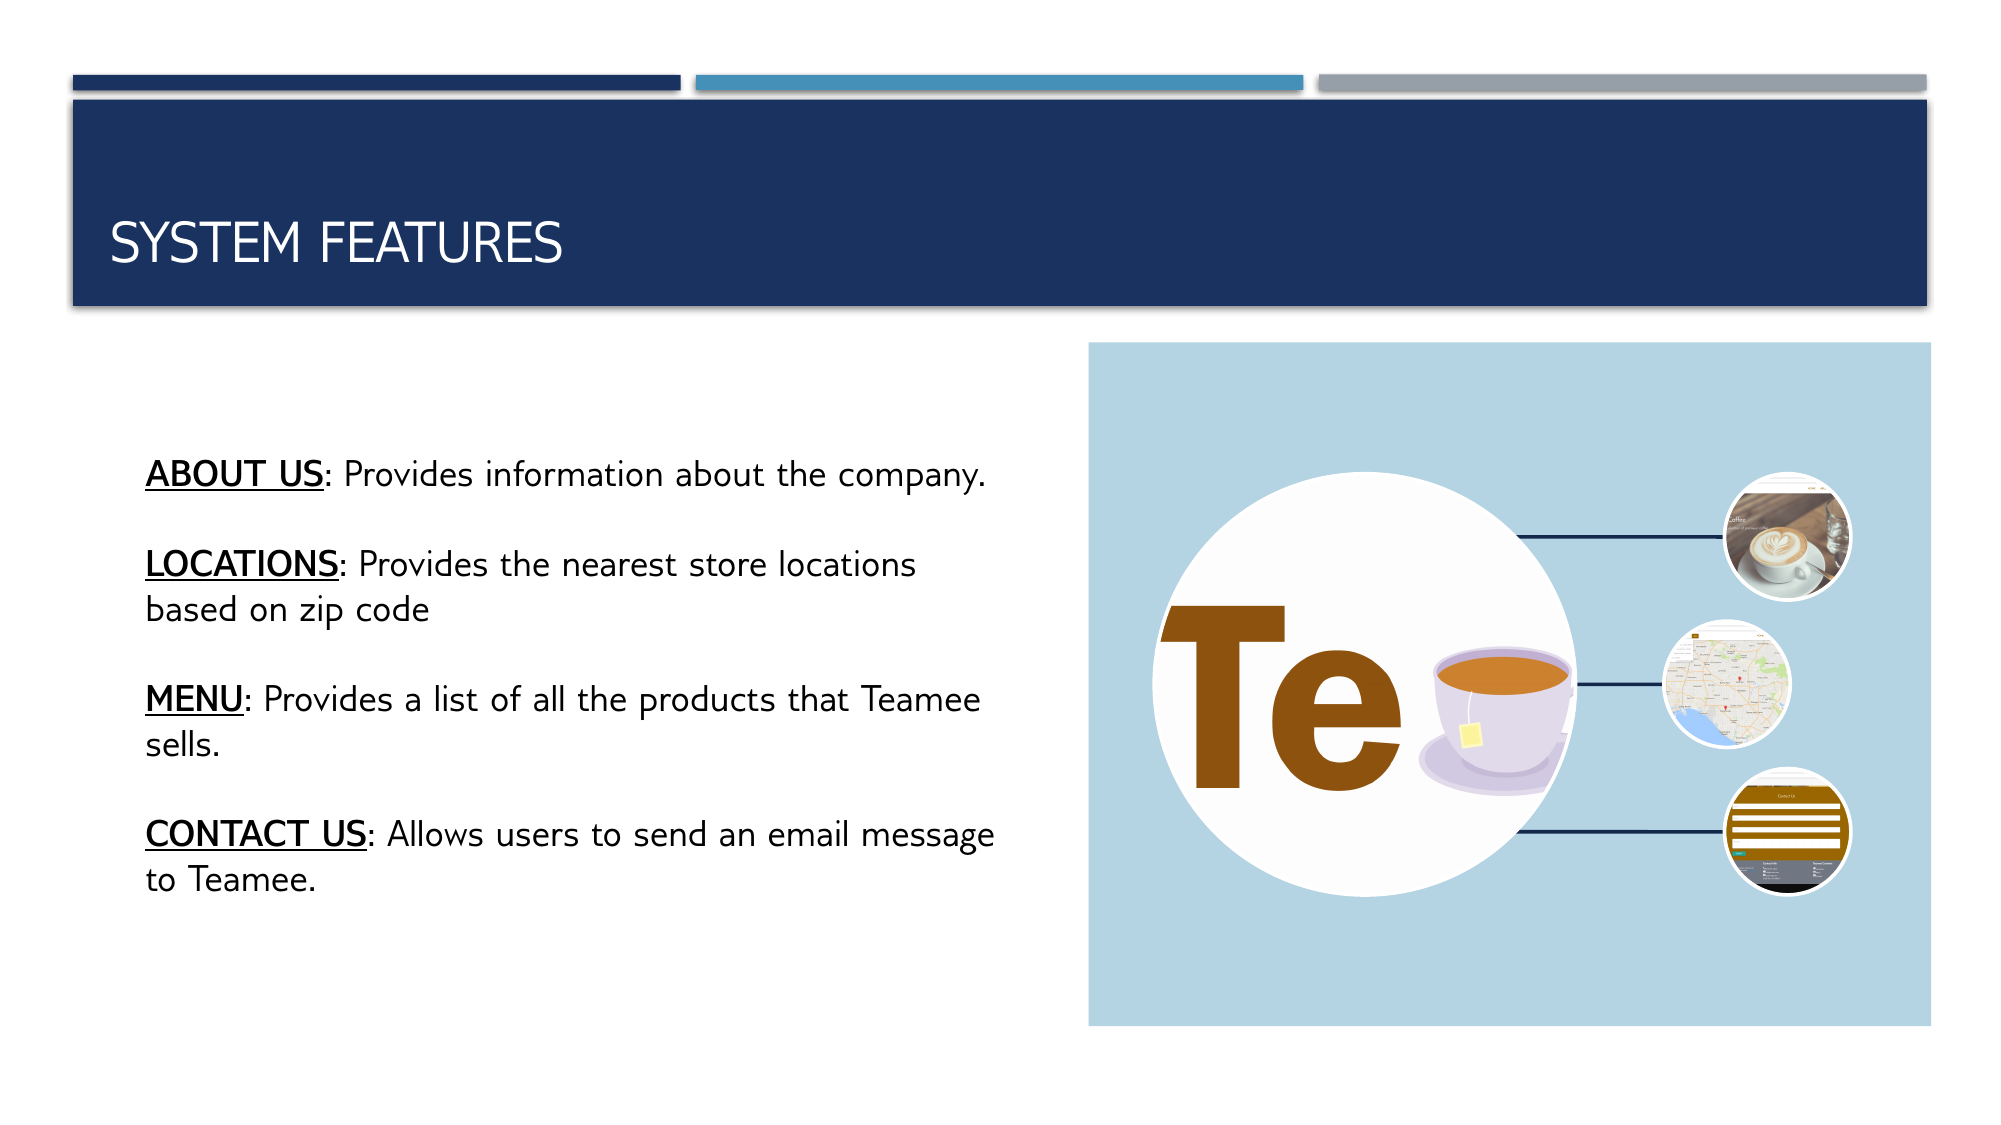

# System Features

ABOUT US: Provides information about the company.

LOCATIONS: Provides the nearest store locations based on zip code

MENU: Provides a list of all the products that Teamee sells.

CONTACT US: Allows users to send an email message to Teamee.